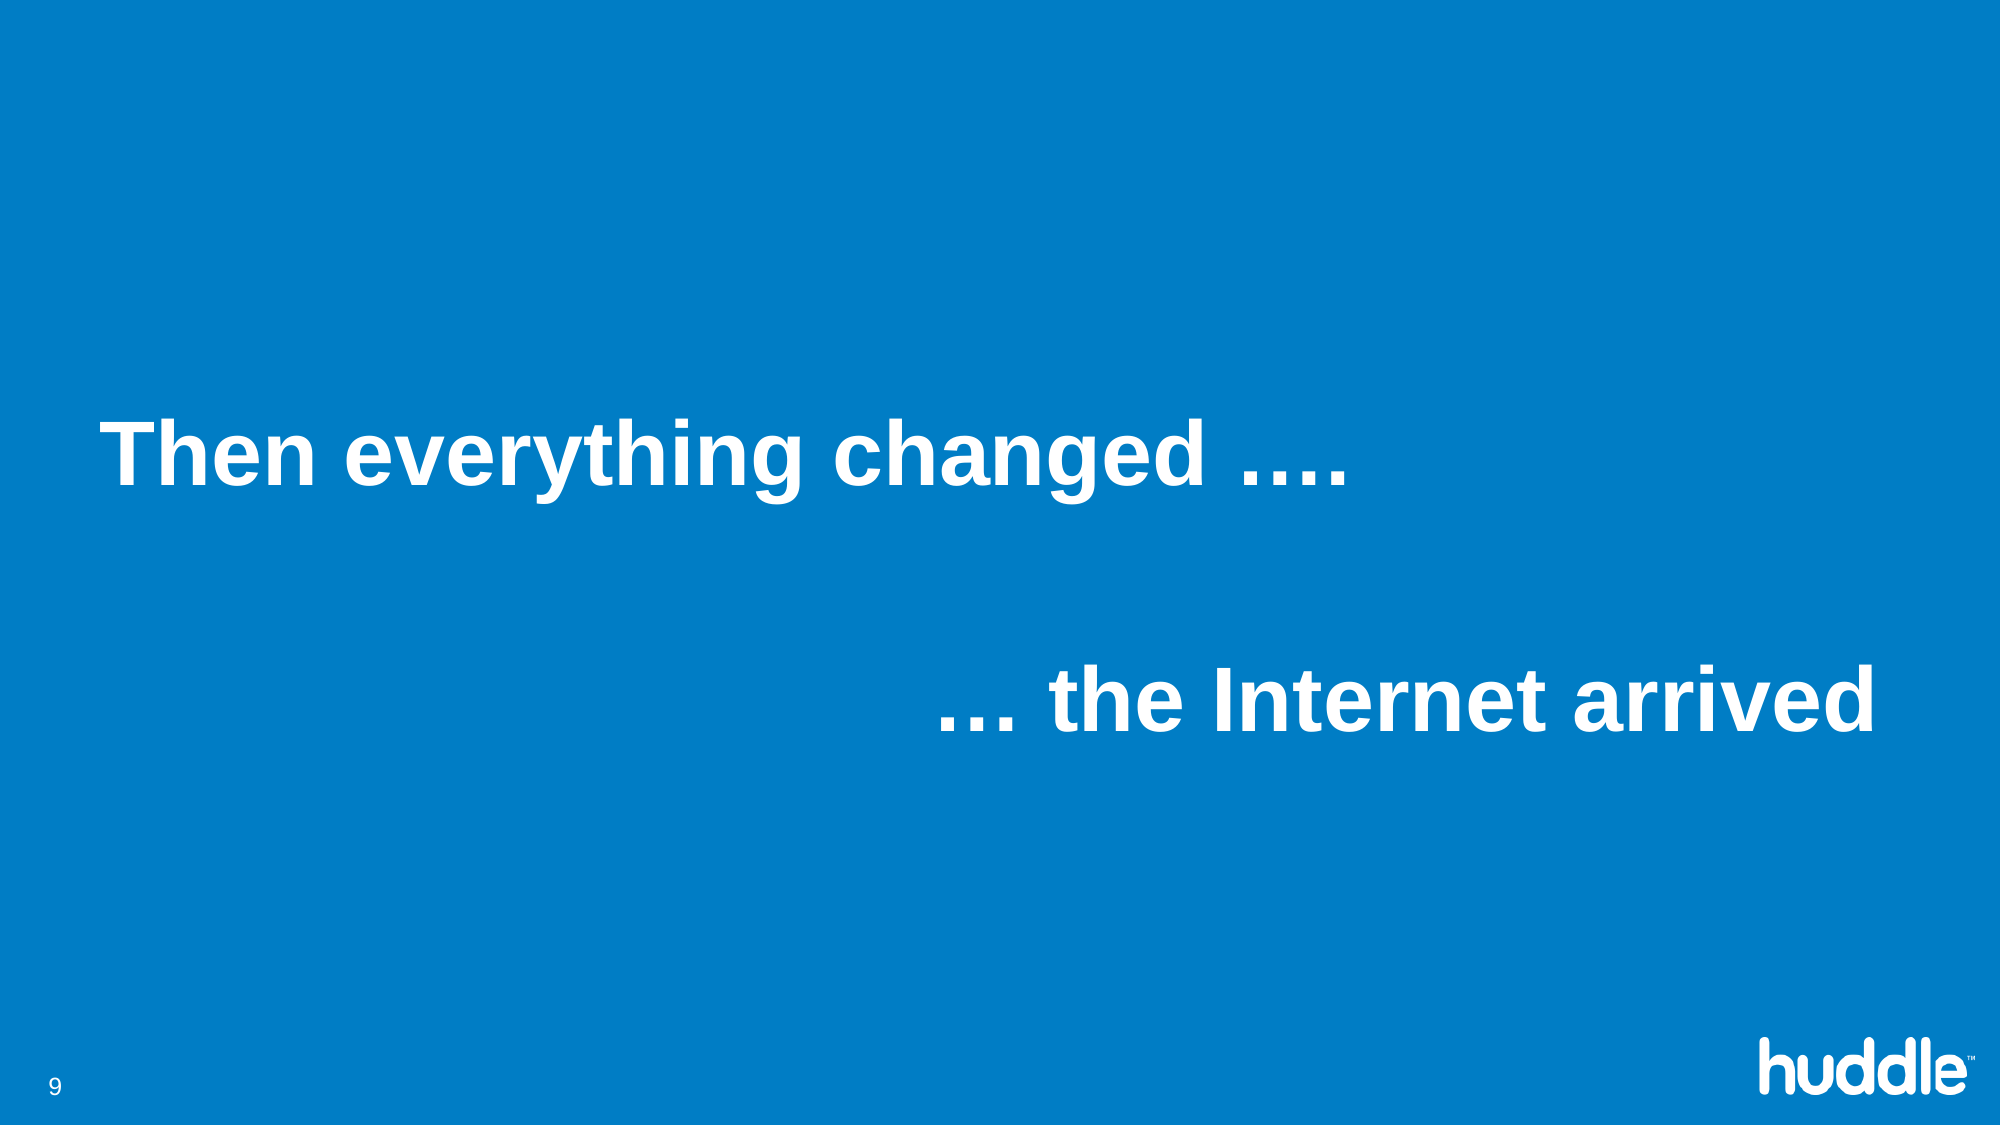

Then everything changed ….
… the Internet arrived